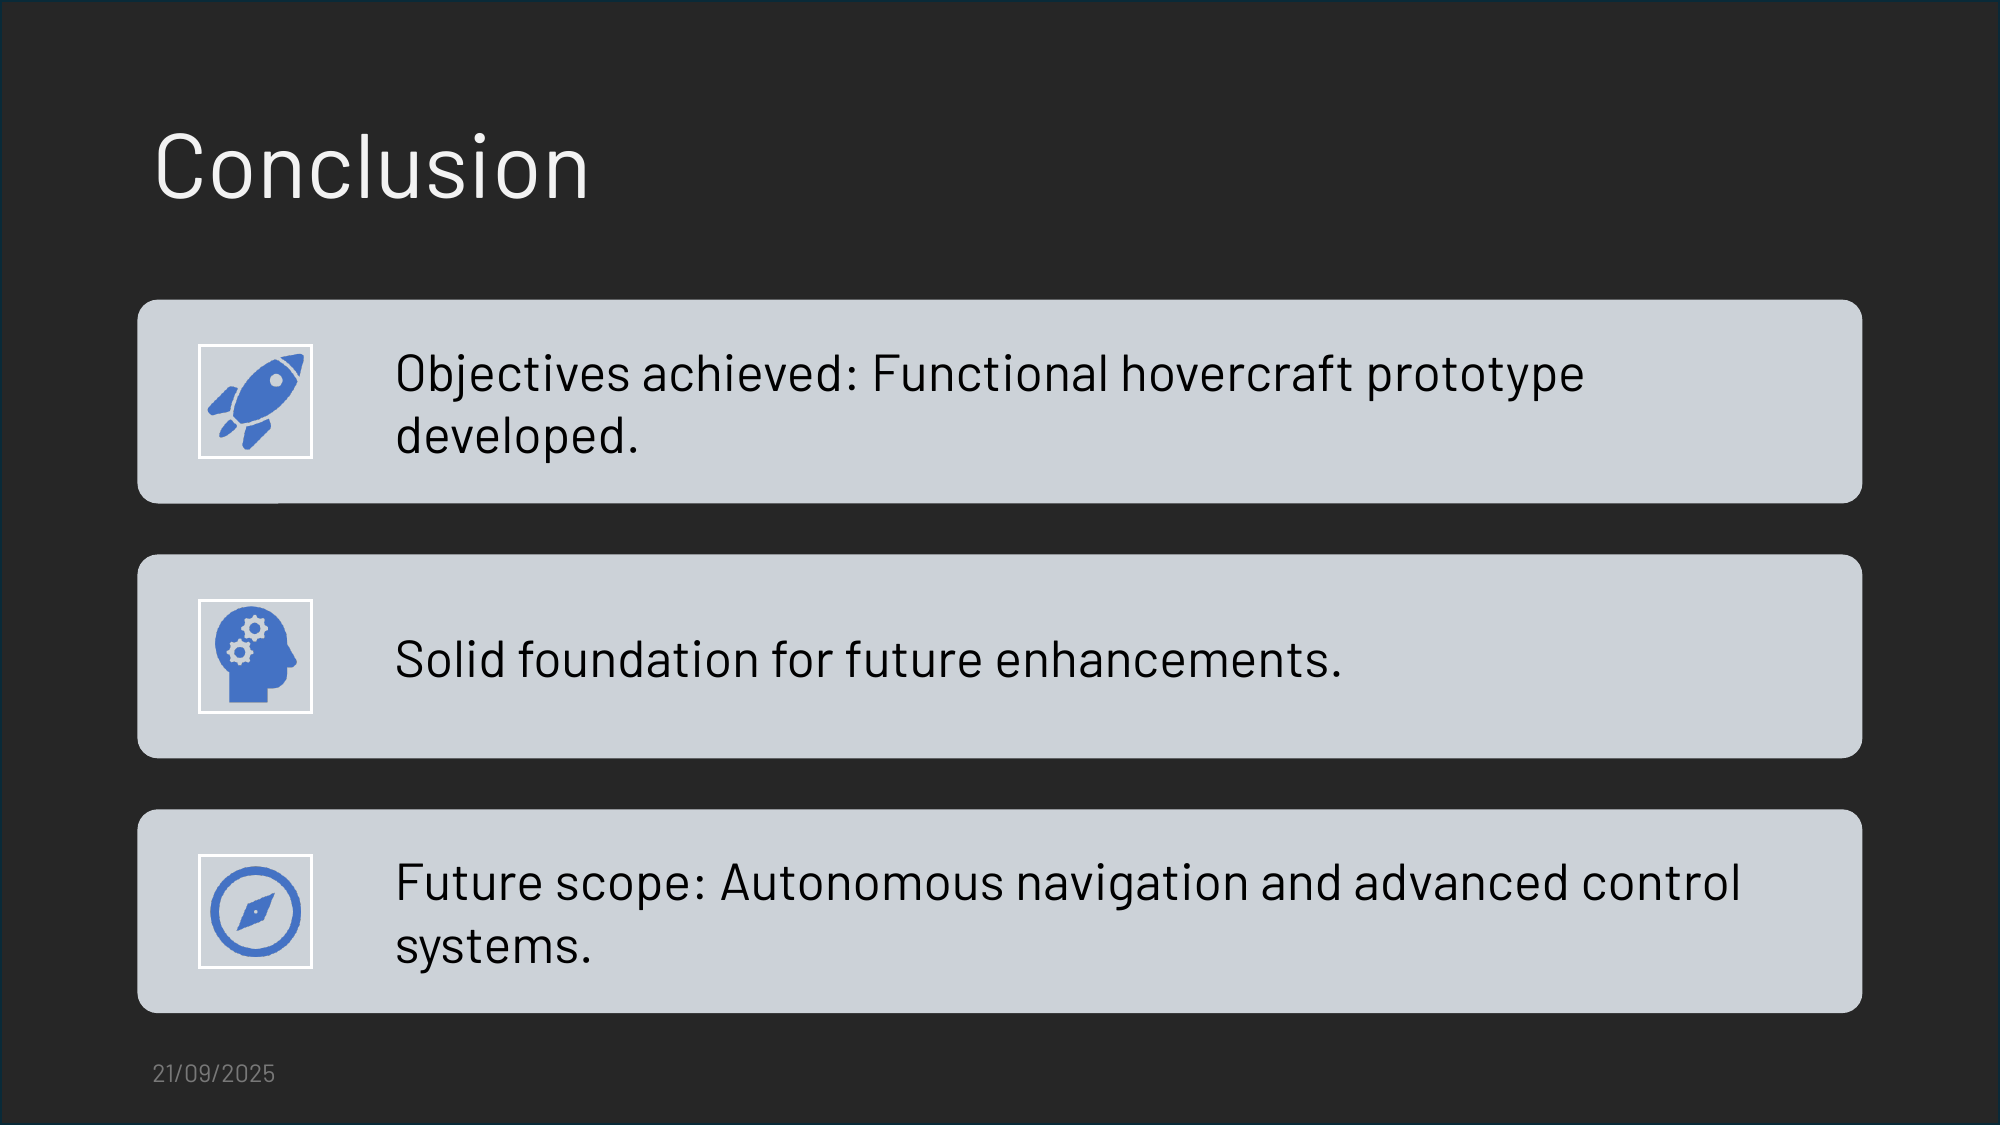

# Conclusion
Objectives achieved: Functional hovercraft prototype developed.
Solid foundation for future enhancements.
Future scope: Autonomous navigation and advanced control systems.
21/09/2025
10